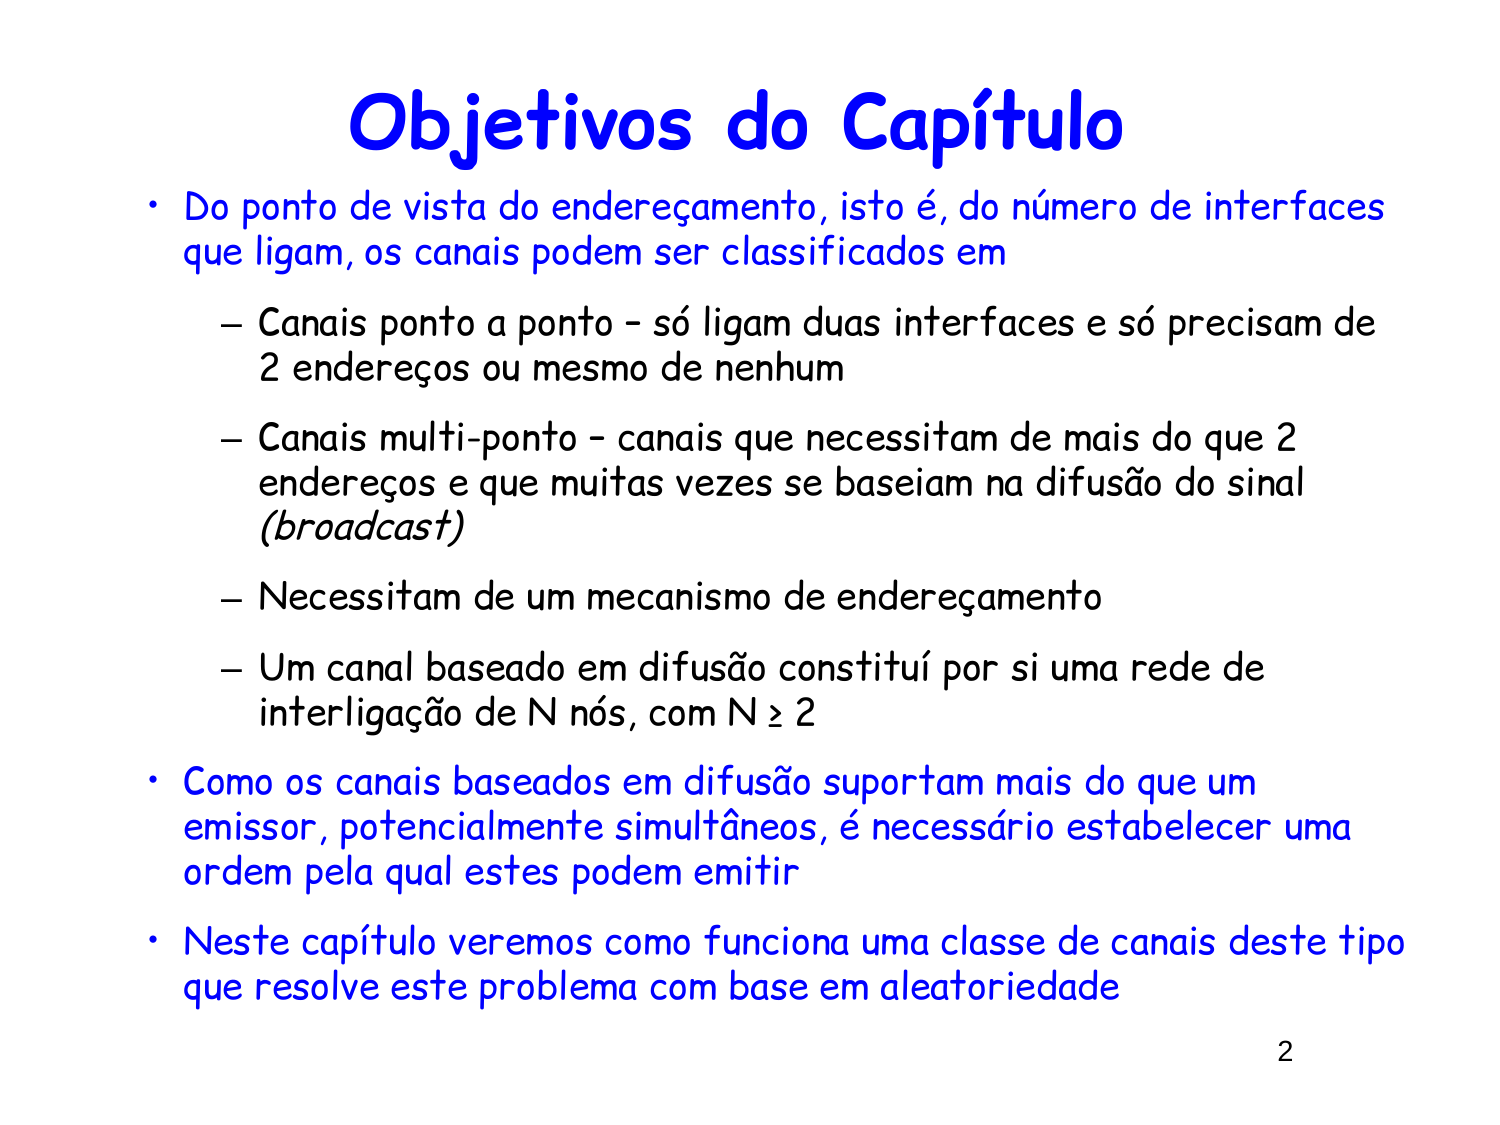

# Objetivos do Capítulo
Do ponto de vista do endereçamento, isto é, do número de interfaces que ligam, os canais podem ser classificados em
Canais ponto a ponto – só ligam duas interfaces e só precisam de 2 endereços ou mesmo de nenhum
Canais multi-ponto – canais que necessitam de mais do que 2 endereços e que muitas vezes se baseiam na difusão do sinal (broadcast)
Necessitam de um mecanismo de endereçamento
Um canal baseado em difusão constituí por si uma rede de interligação de N nós, com N ≥ 2
Como os canais baseados em difusão suportam mais do que um emissor, potencialmente simultâneos, é necessário estabelecer uma ordem pela qual estes podem emitir
Neste capítulo veremos como funciona uma classe de canais deste tipo que resolve este problema com base em aleatoriedade
2